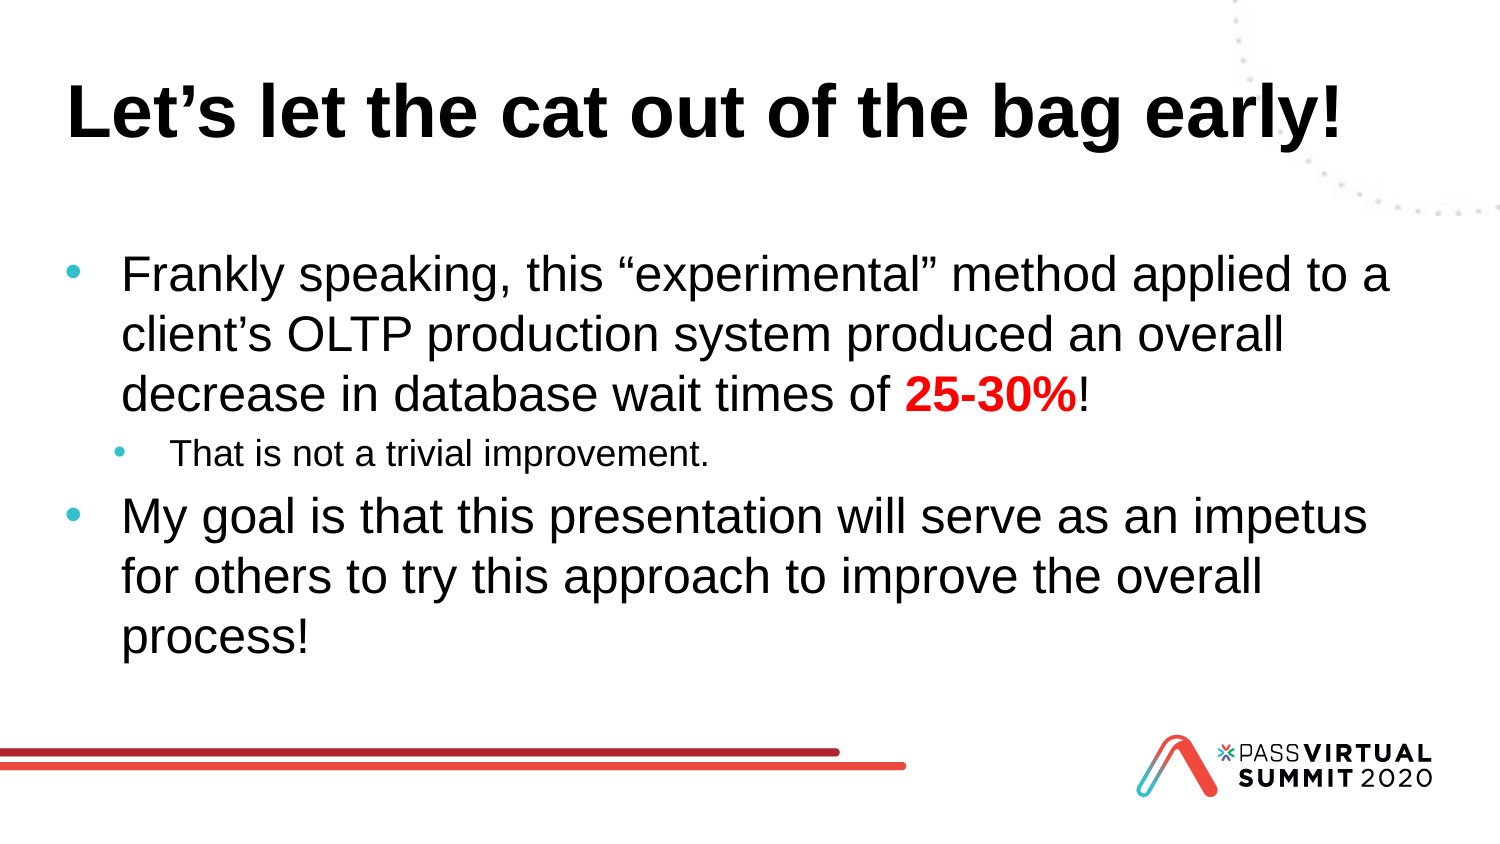

# Let’s let the cat out of the bag early!
Frankly speaking, this “experimental” method applied to a client’s OLTP production system produced an overall decrease in database wait times of 25-30%!
That is not a trivial improvement.
My goal is that this presentation will serve as an impetus for others to try this approach to improve the overall process!